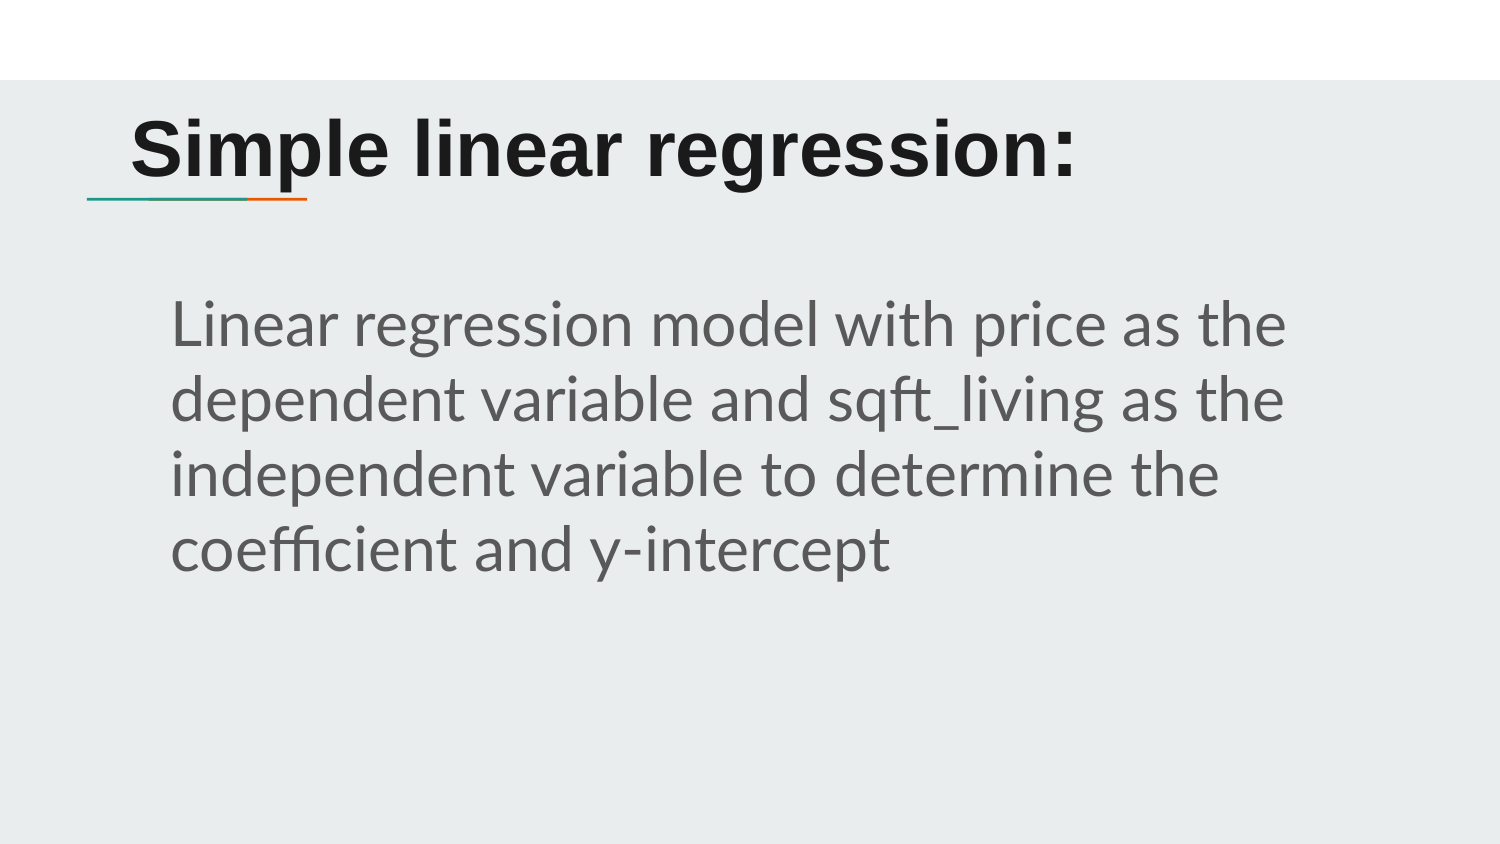

Simple linear regression:
Linear regression model with price as the dependent variable and sqft_living as the independent variable to determine the coefficient and y-intercept